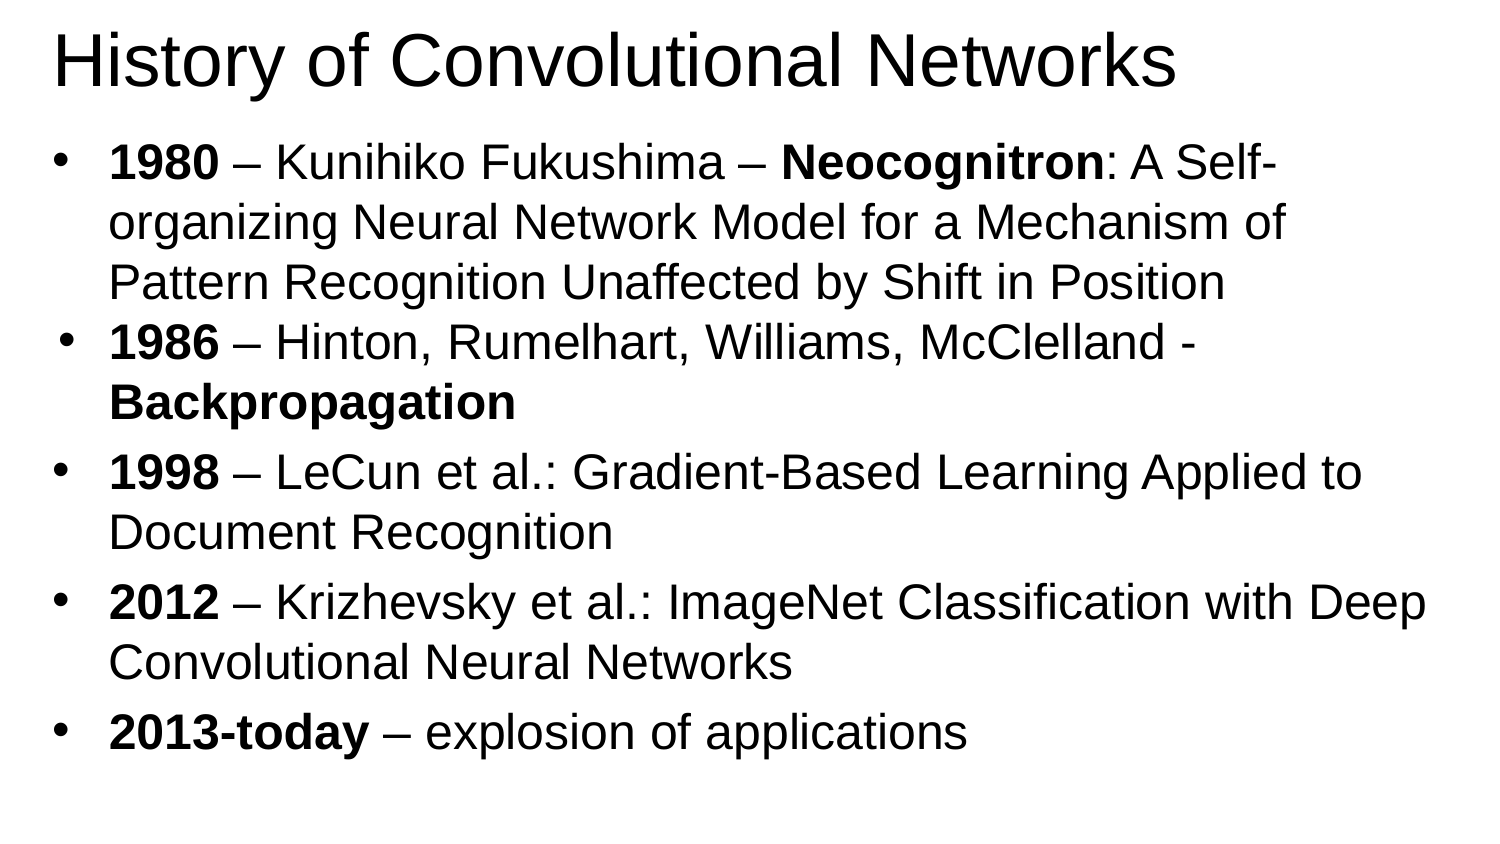

# History of Convolutional Networks
1980 – Kunihiko Fukushima – Neocognitron: A Self-organizing Neural Network Model for a Mechanism of Pattern Recognition Unaffected by Shift in Position
1986 – Hinton, Rumelhart, Williams, McClelland - Backpropagation
1998 – LeCun et al.: Gradient-Based Learning Applied to Document Recognition
2012 – Krizhevsky et al.: ImageNet Classification with Deep Convolutional Neural Networks
2013-today – explosion of applications